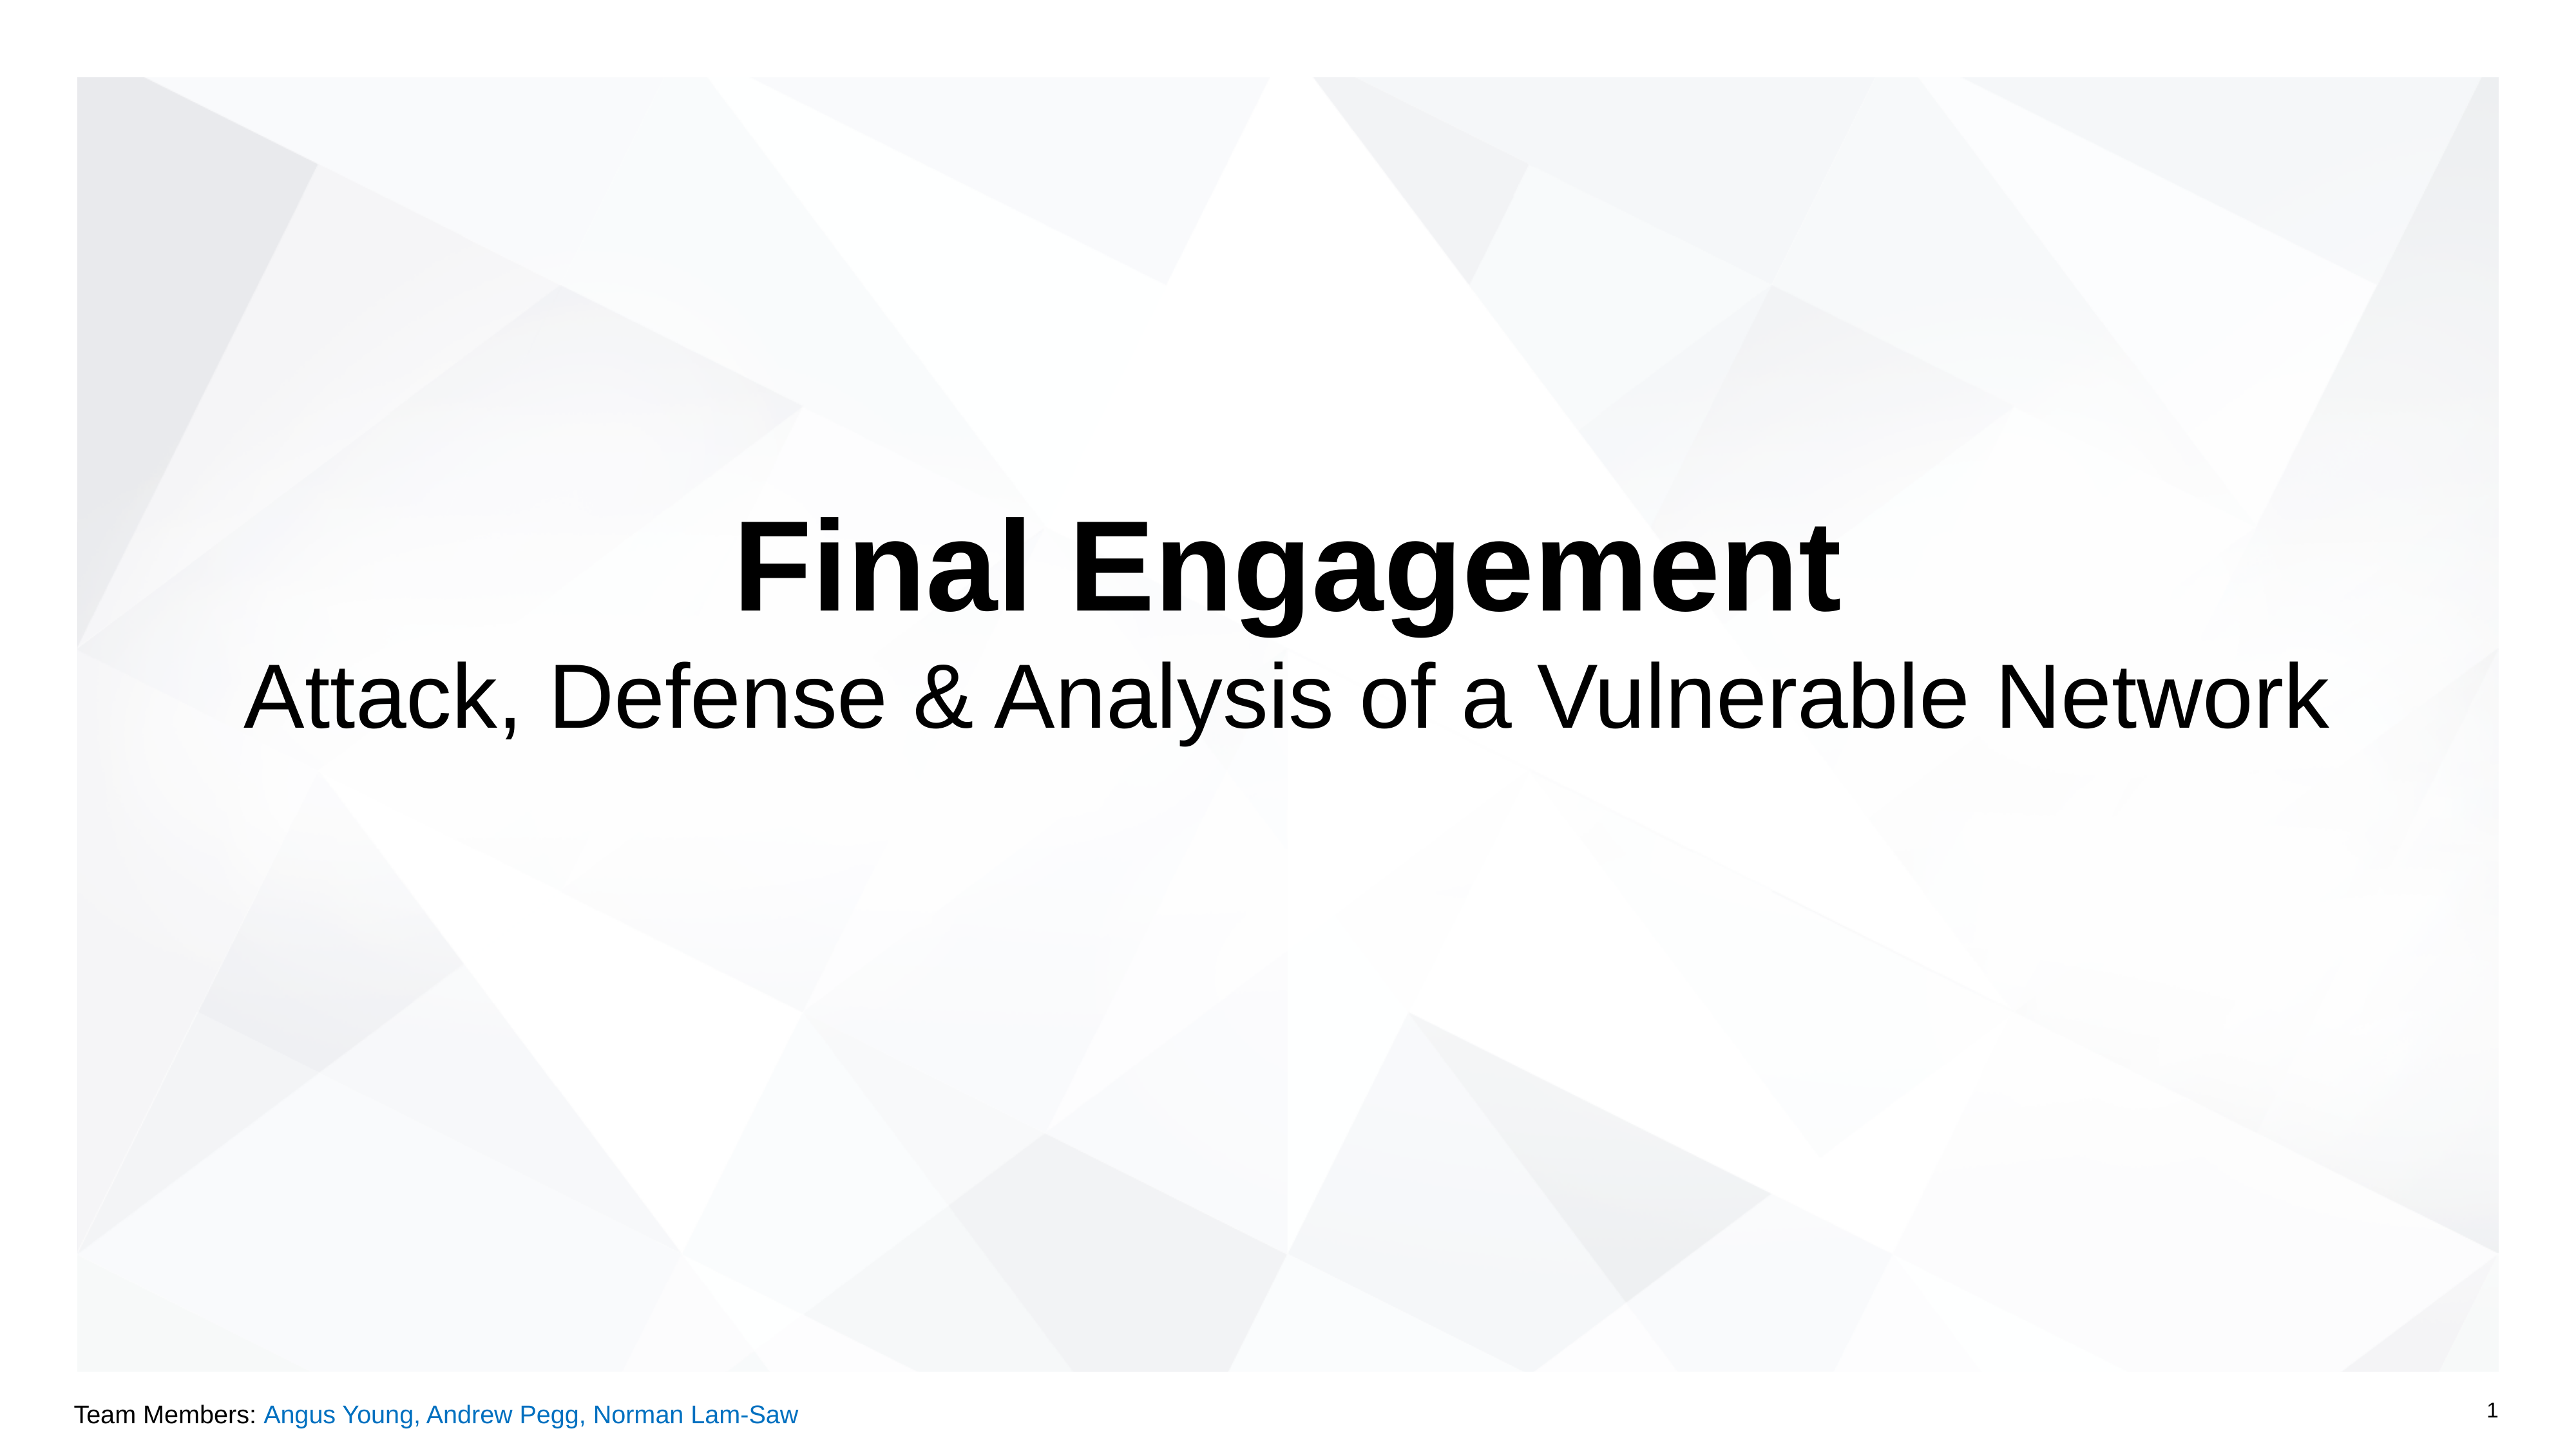

# Final Engagement
Attack, Defense & Analysis of a Vulnerable Network
Team Members: Angus Young, Andrew Pegg, Norman Lam-Saw
1